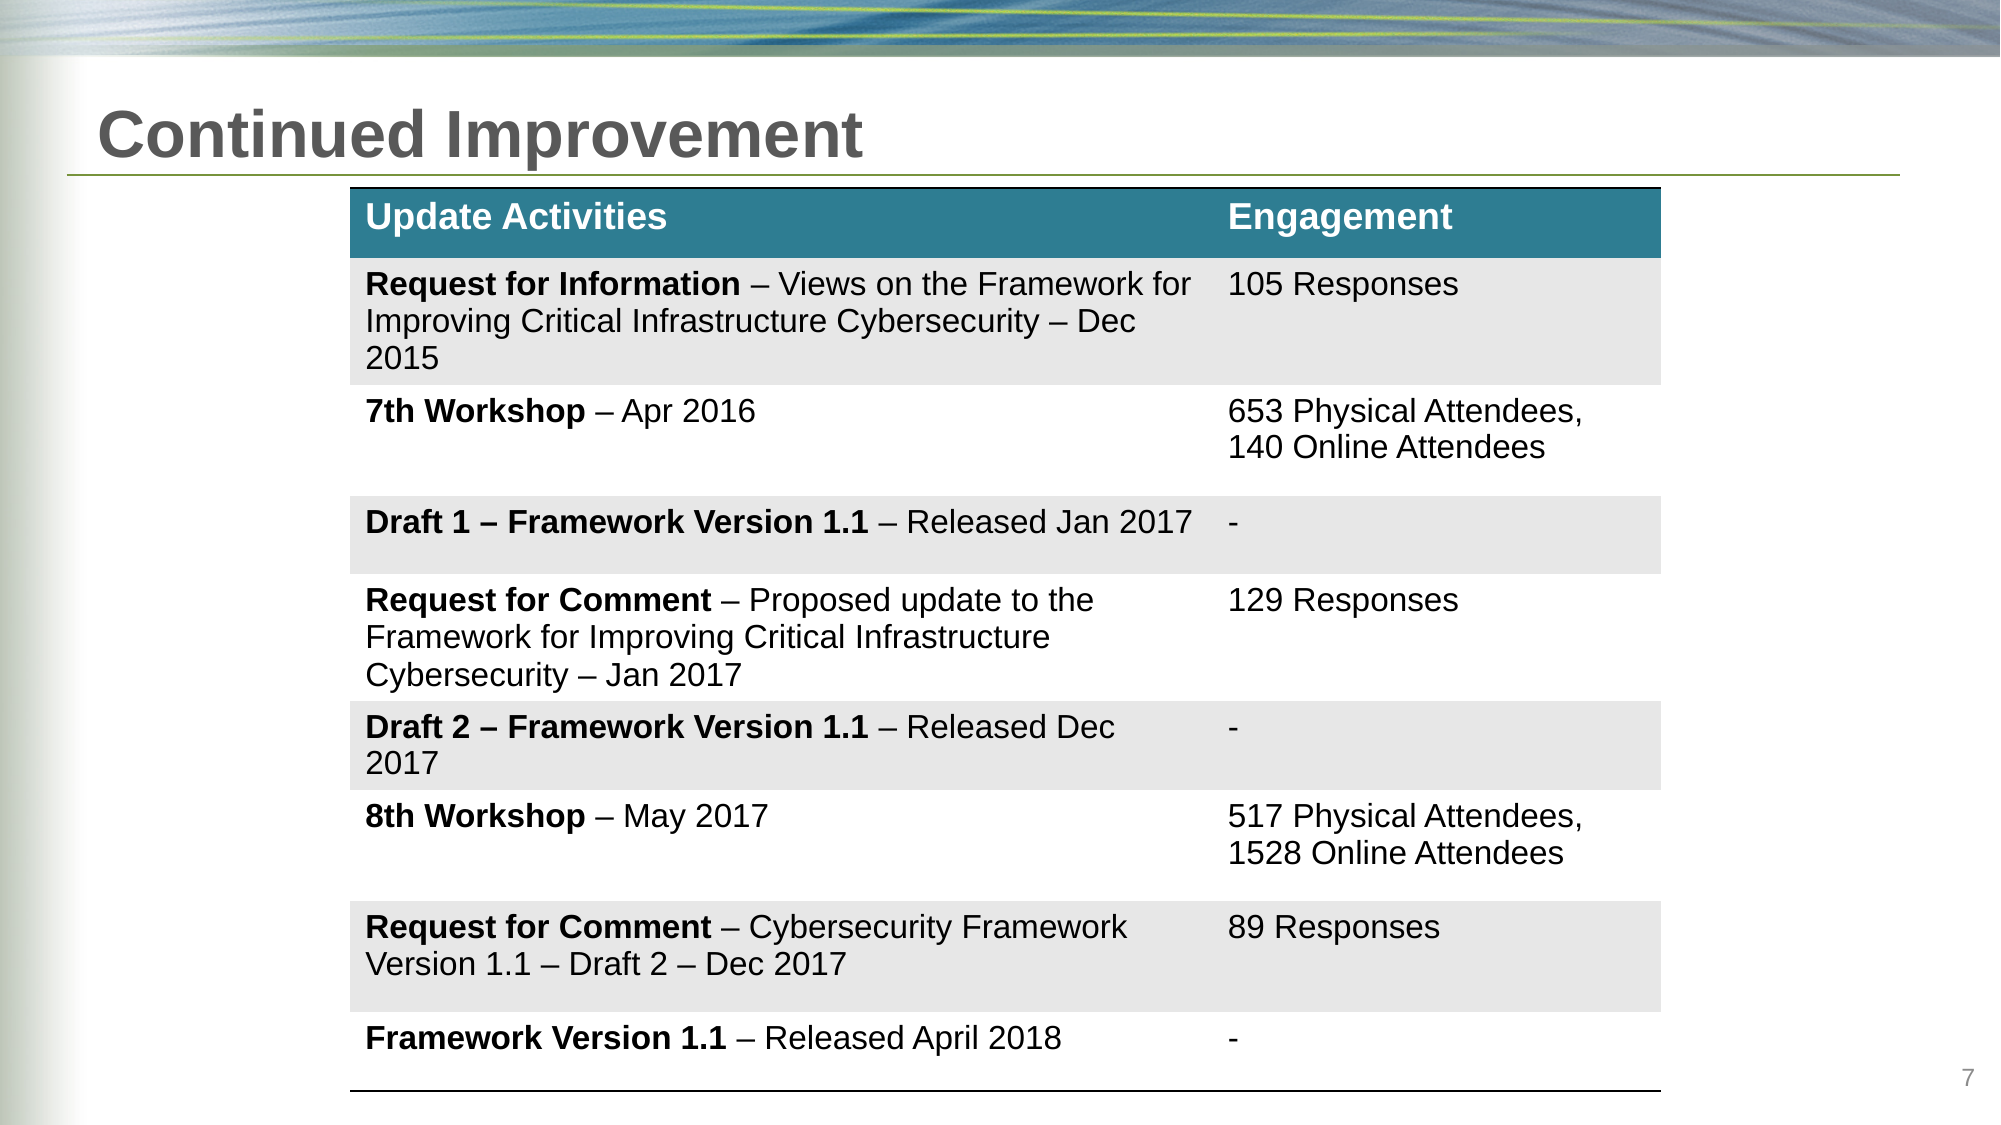

Continued Improvement
| Update Activities | Engagement |
| --- | --- |
| Request for Information – Views on the Framework for Improving Critical Infrastructure Cybersecurity – Dec 2015 | 105 Responses |
| 7th Workshop – Apr 2016 | 653 Physical Attendees, 140 Online Attendees |
| Draft 1 – Framework Version 1.1 – Released Jan 2017 | - |
| Request for Comment – Proposed update to the Framework for Improving Critical Infrastructure Cybersecurity – Jan 2017 | 129 Responses |
| Draft 2 – Framework Version 1.1 – Released Dec 2017 | - |
| 8th Workshop – May 2017 | 517 Physical Attendees, 1528 Online Attendees |
| Request for Comment – Cybersecurity Framework Version 1.1 – Draft 2 – Dec 2017 | 89 Responses |
| Framework Version 1.1 – Released April 2018 | - |

7